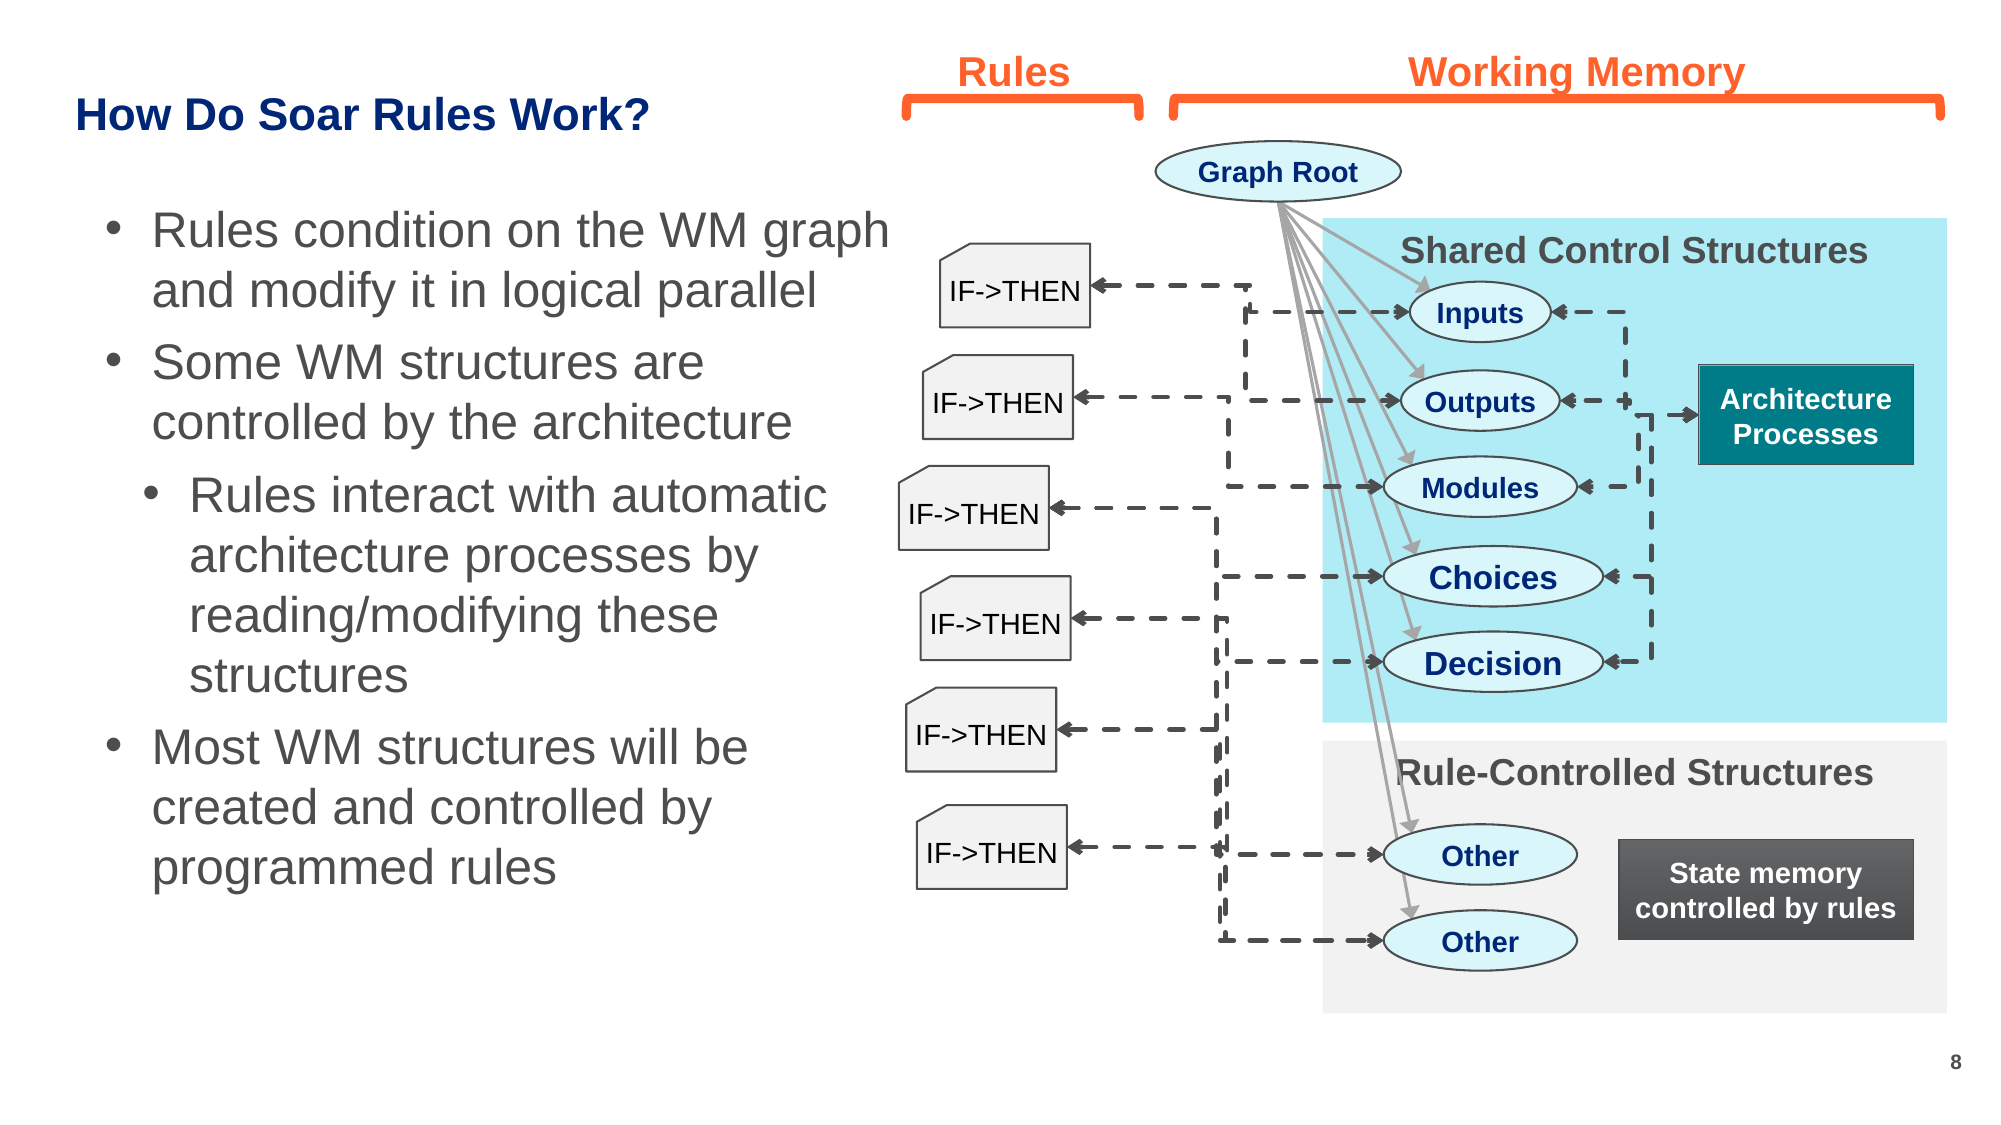

Rules
Working Memory
# How Do Soar Rules Work?
Graph Root
Rules condition on the WM graph and modify it in logical parallel
Some WM structures are controlled by the architecture
Rules interact with automatic architecture processes by reading/modifying these structures
Most WM structures will be created and controlled by programmed rules

Shared Control Structures
IF->THEN
Inputs
IF->THEN
Architecture Processes
Outputs
Modules
IF->THEN
Choices
IF->THEN
Decision
IF->THEN
Rule-Controlled Structures
IF->THEN
Other
State memory controlled by rules
Other